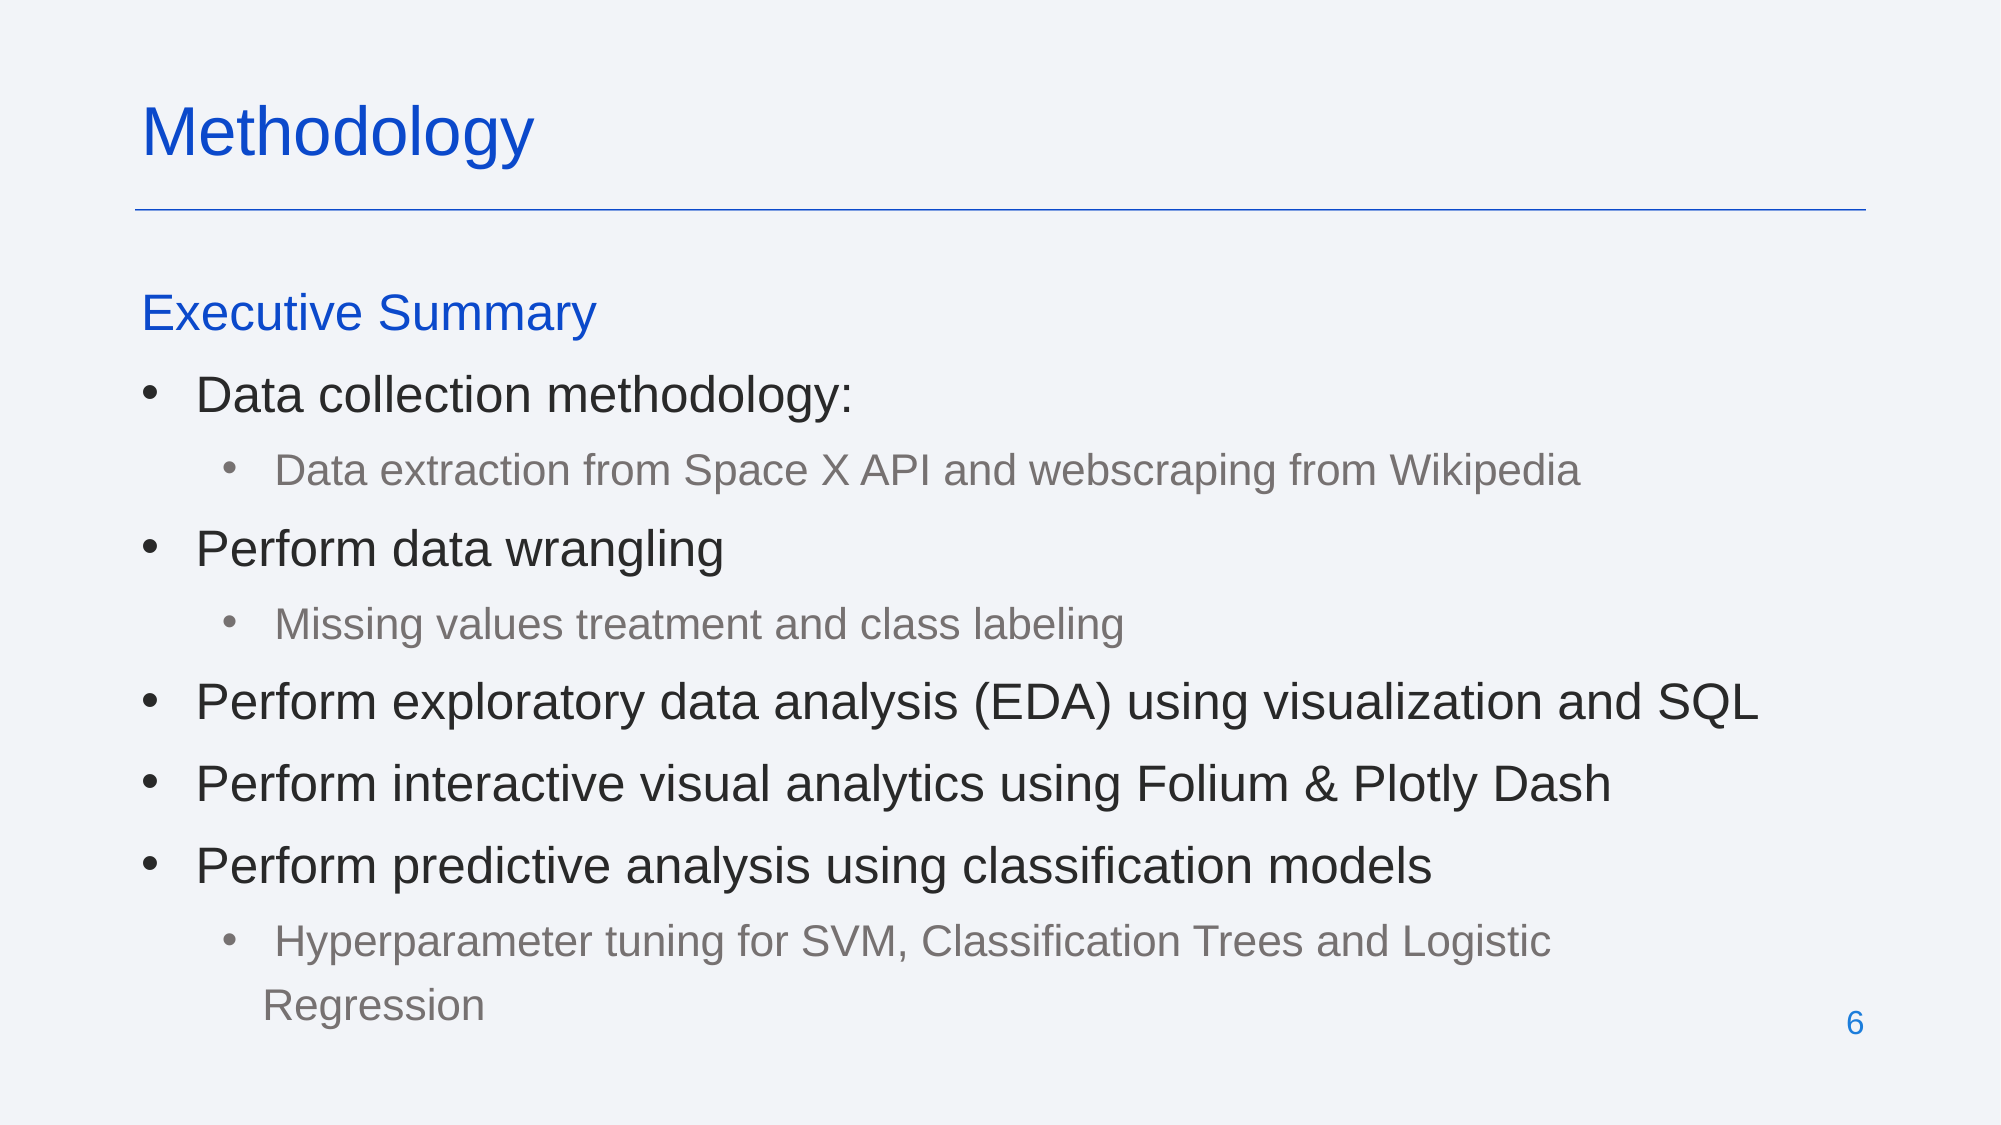

Methodology
Executive Summary
 Data collection methodology:
 Data extraction from Space X API and webscraping from Wikipedia
 Perform data wrangling
 Missing values treatment and class labeling
 Perform exploratory data analysis (EDA) using visualization and SQL
 Perform interactive visual analytics using Folium & Plotly Dash
 Perform predictive analysis using classification models
 Hyperparameter tuning for SVM, Classification Trees and Logistic Regression

6